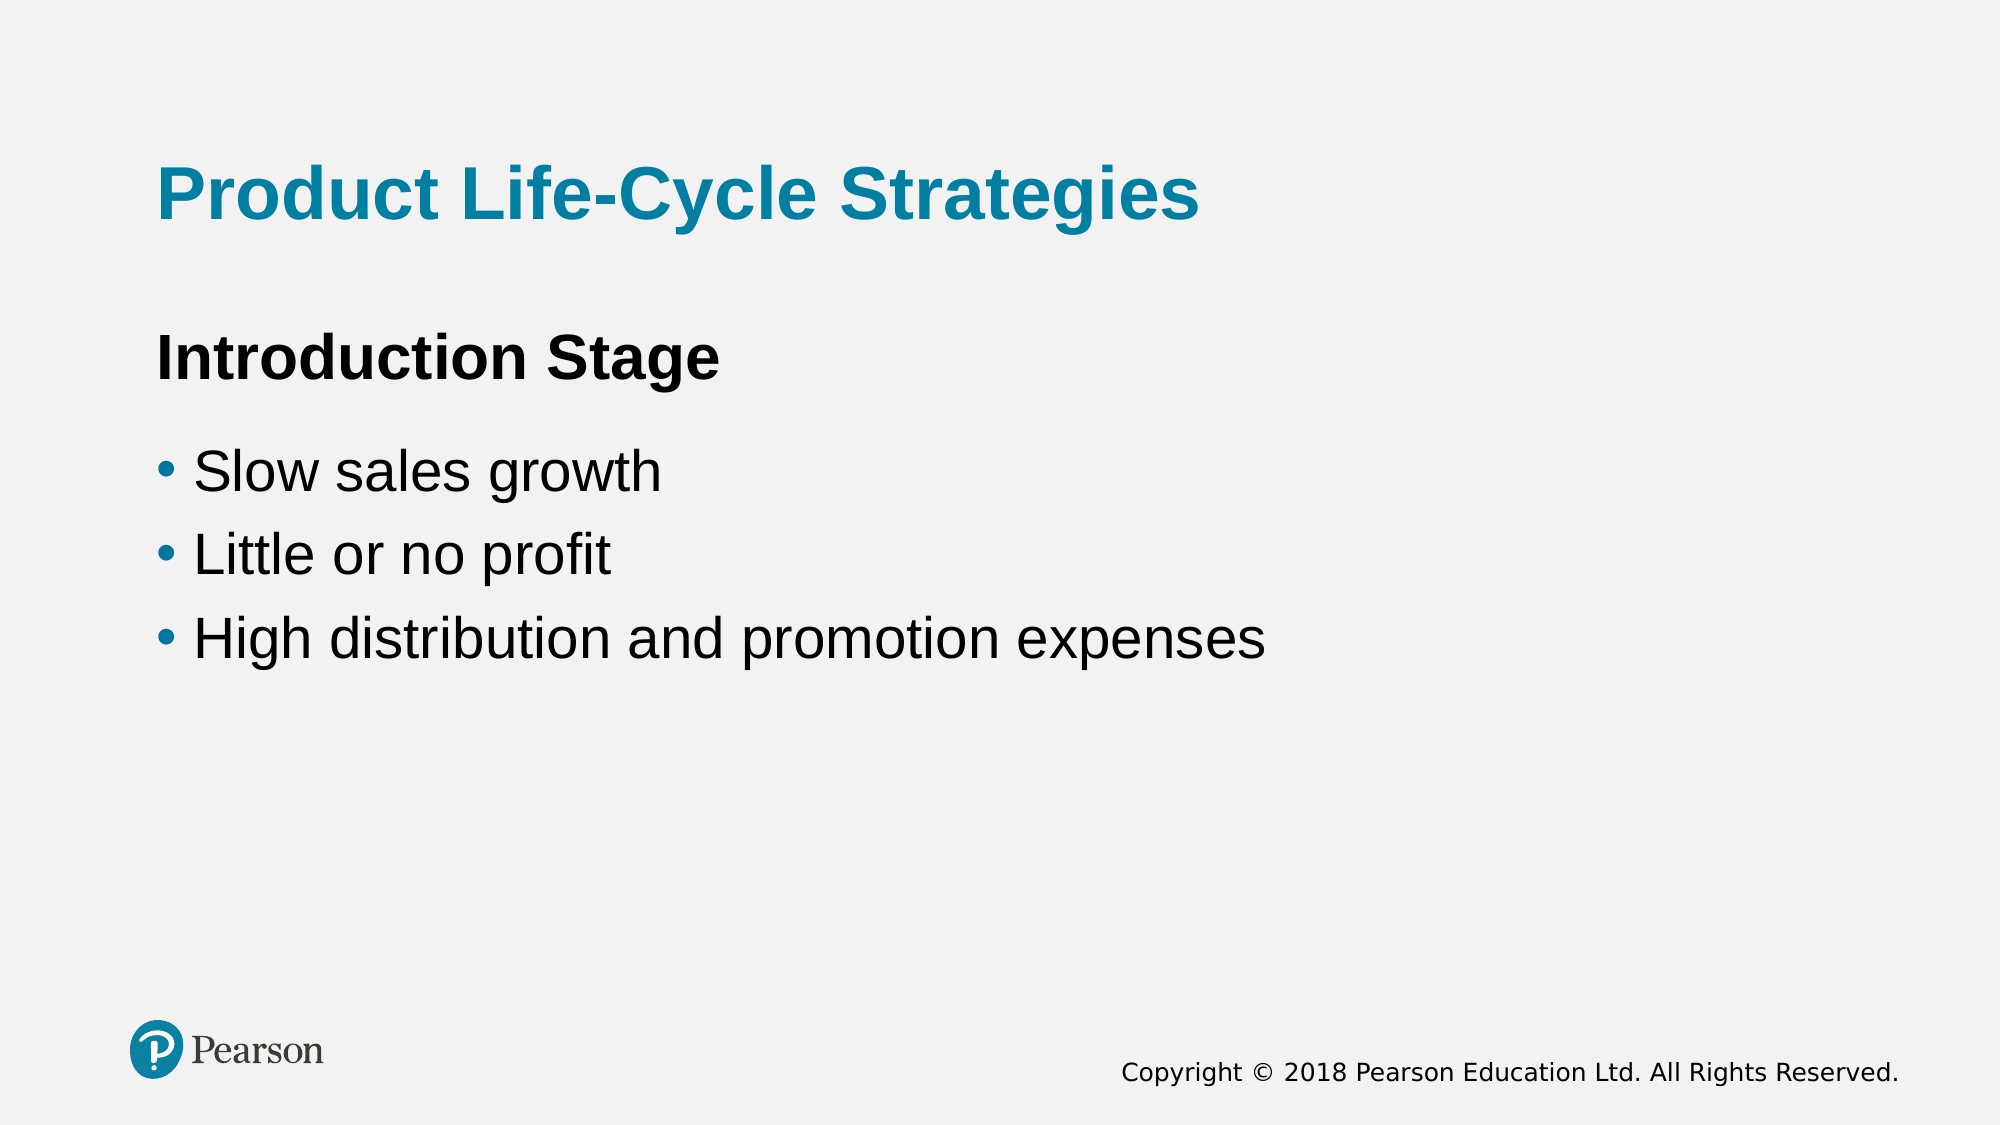

# Product Life-Cycle Strategies
Introduction Stage

Slow sales growth
Little or no profit
High distribution and promotion expenses